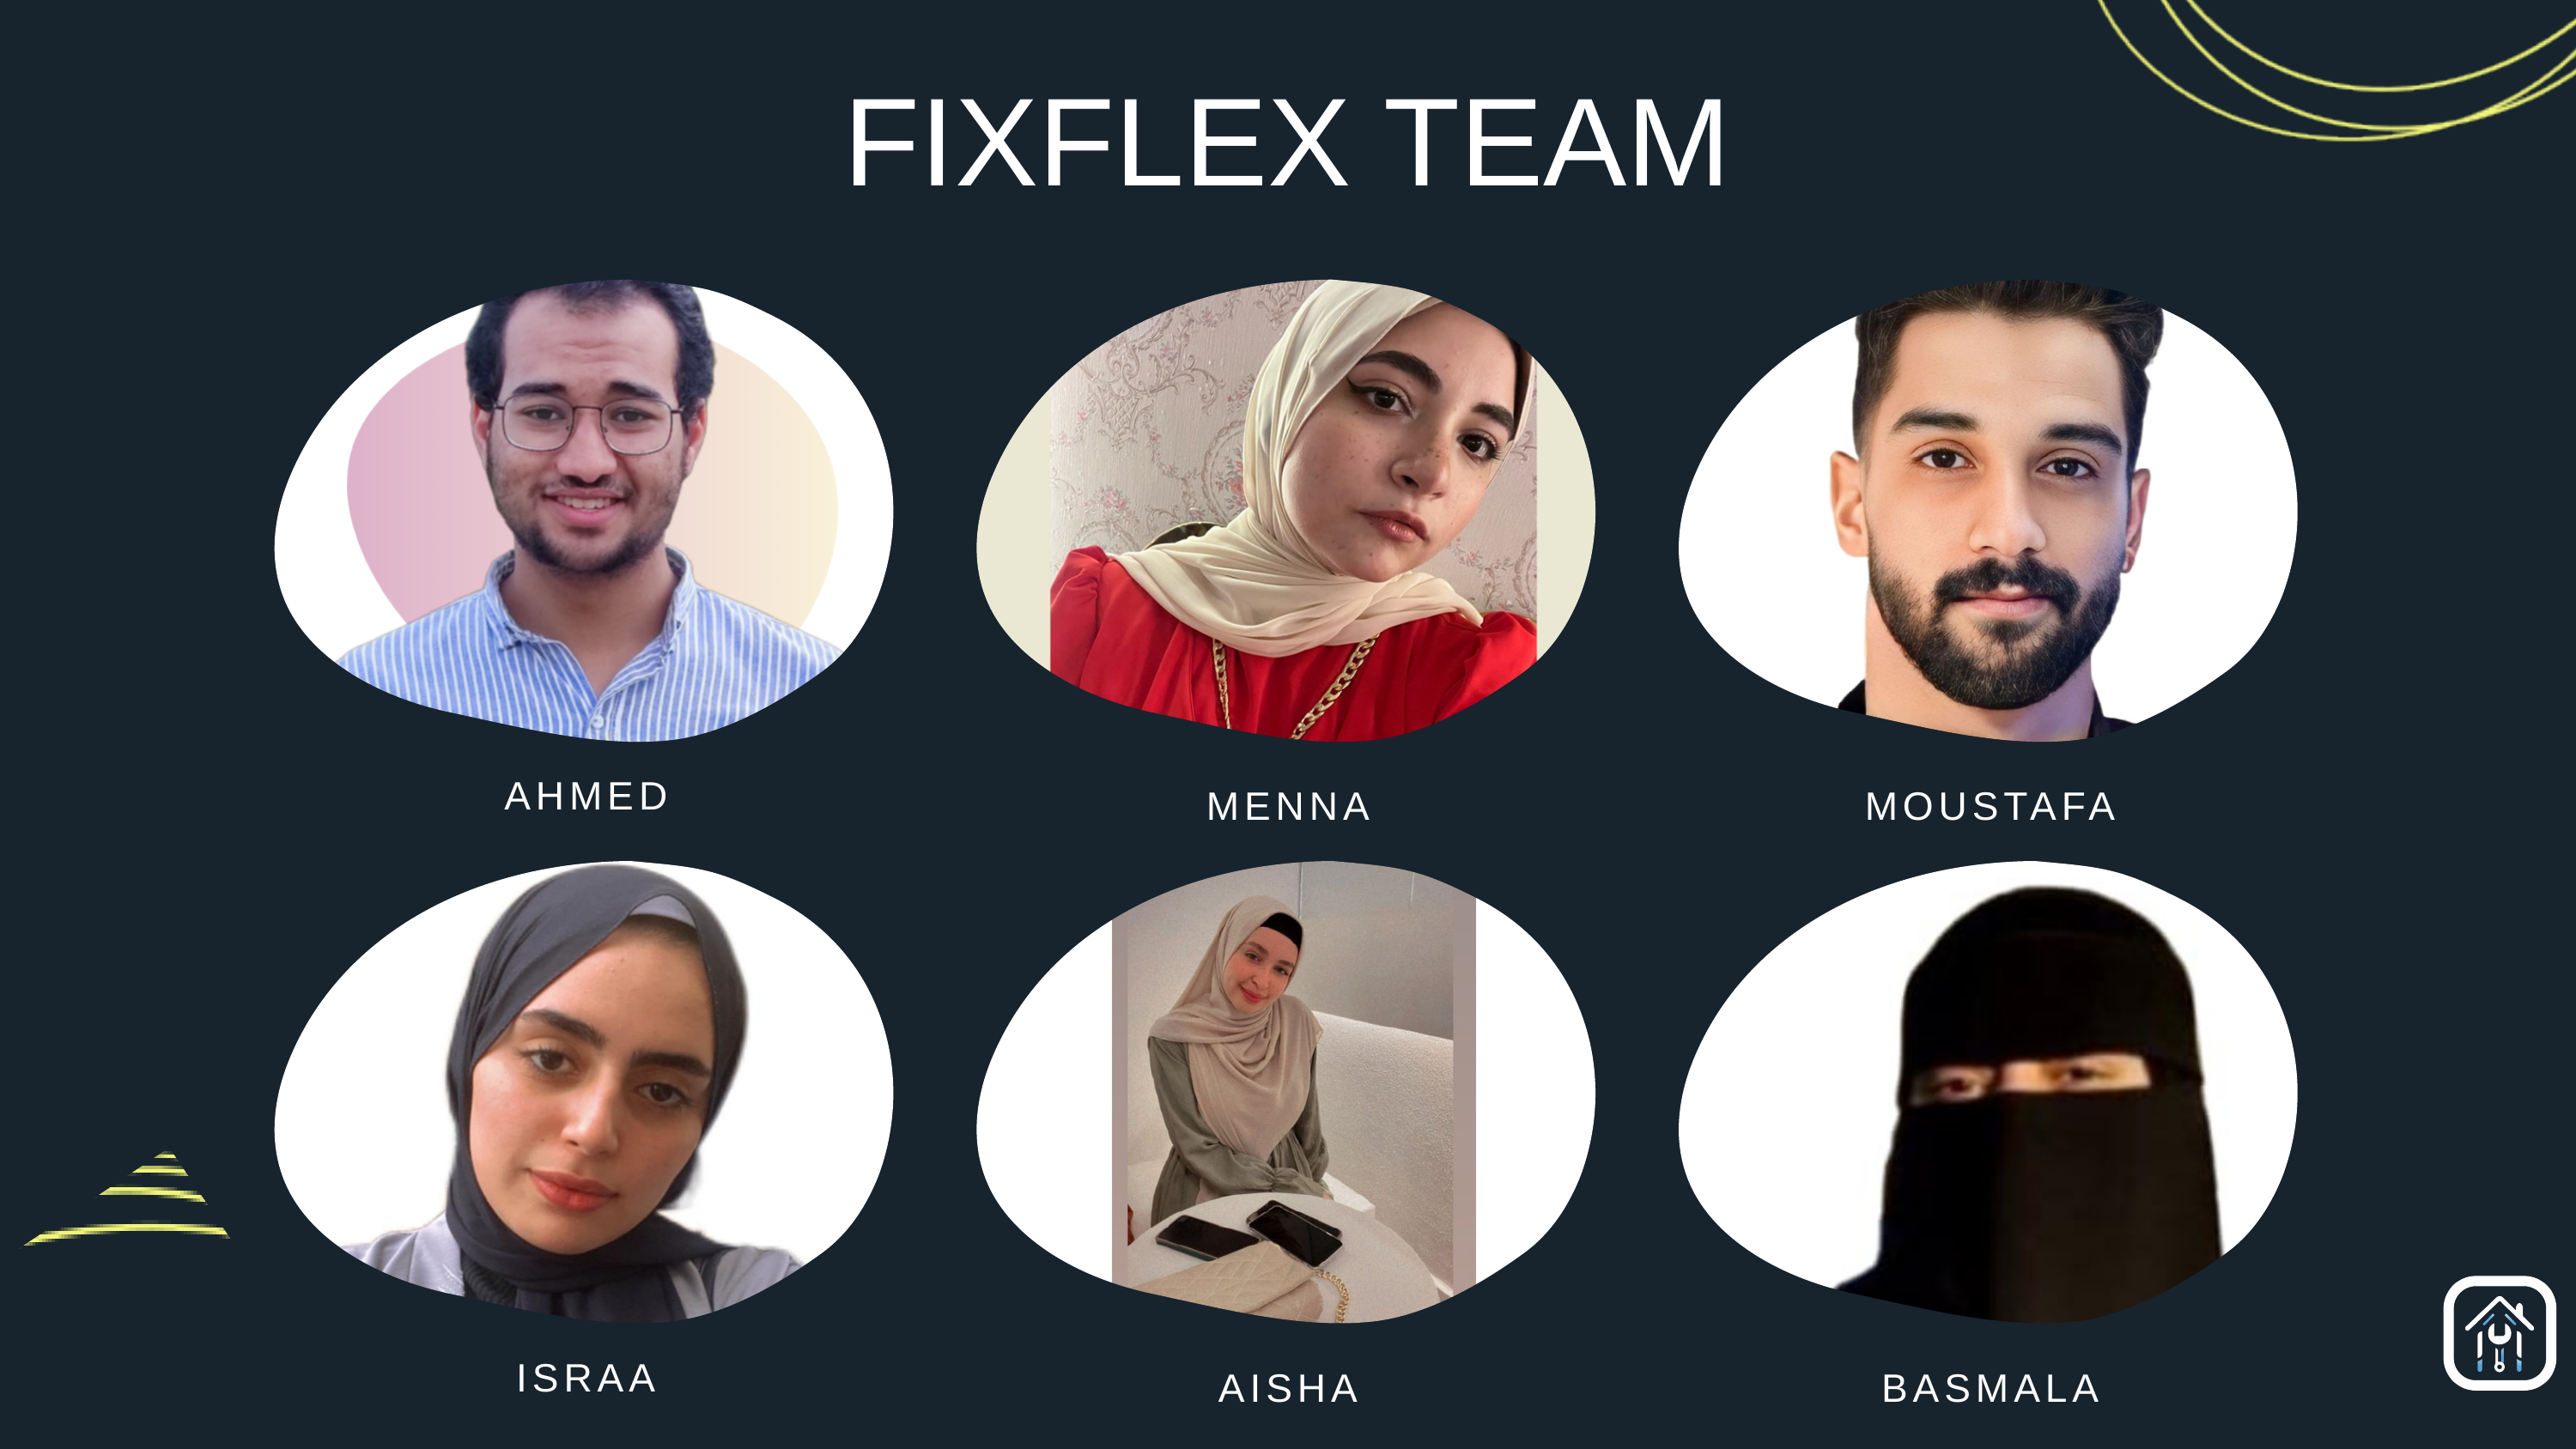

FIXFLEX TEAM

AHMED
MENNA
MOUSTAFA

ISRAA
AISHA
BASMALA